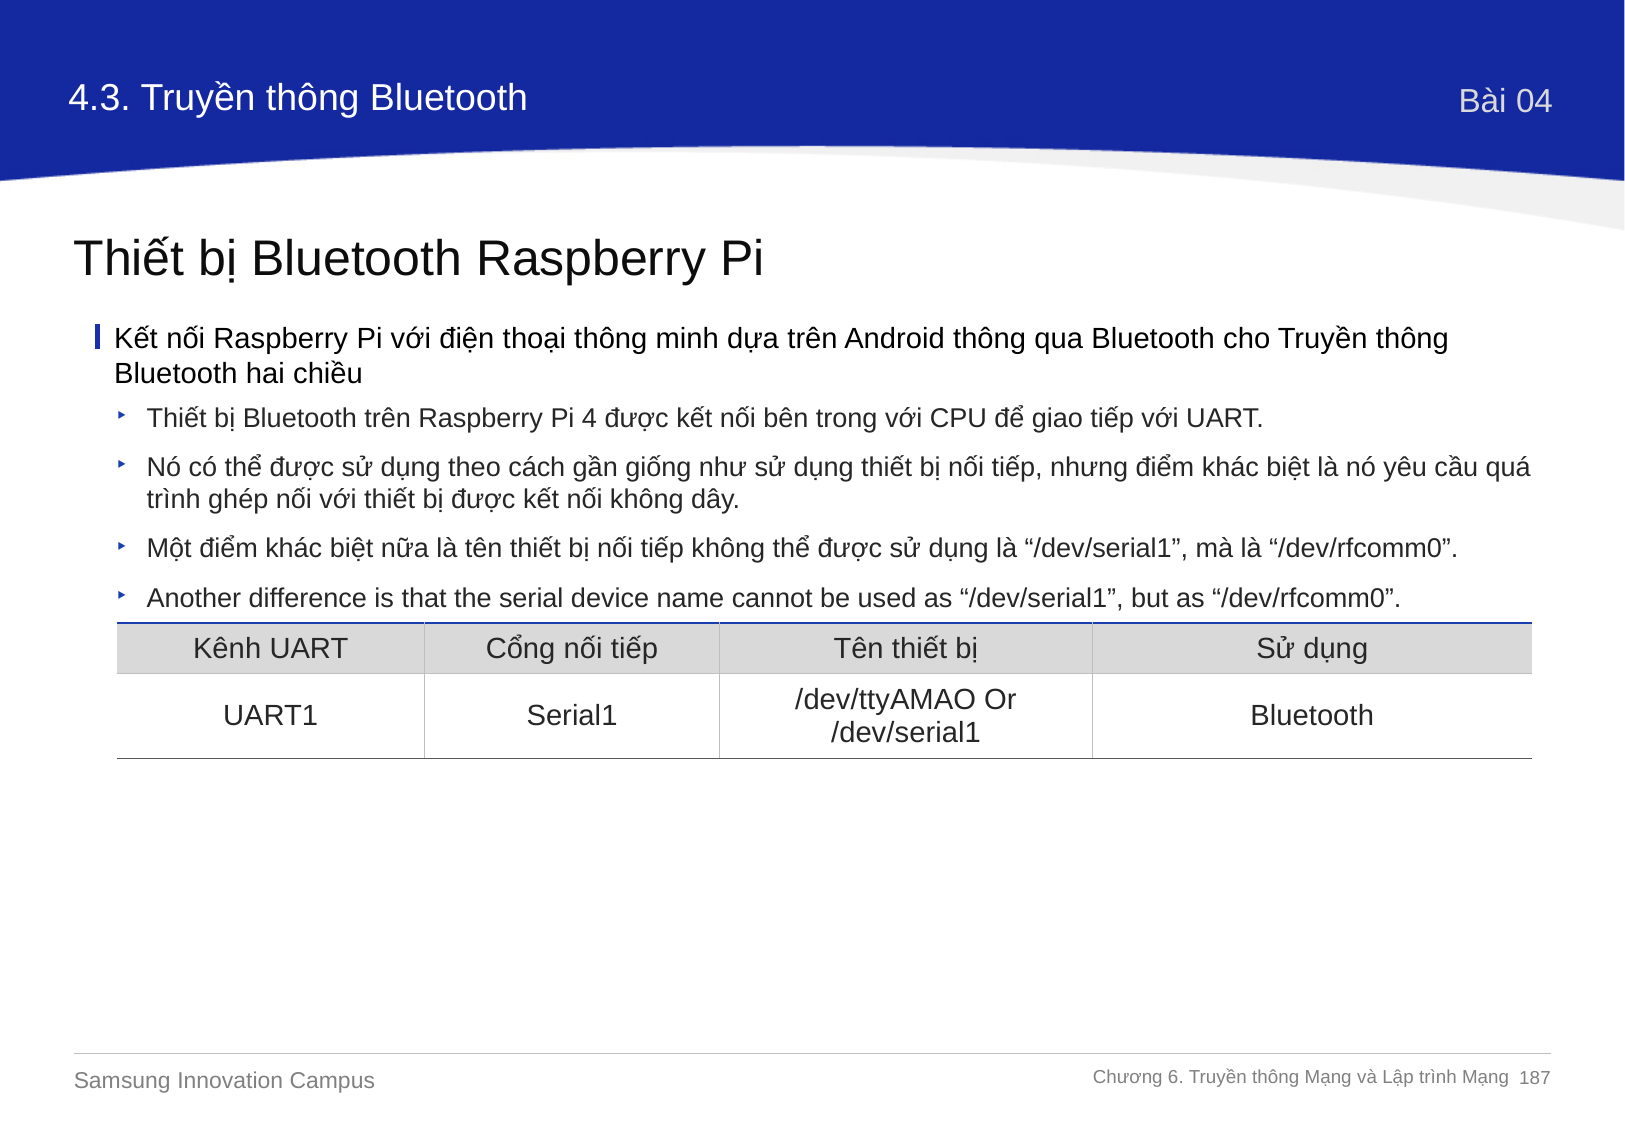

4.3. Truyền thông Bluetooth
Bài 04
Thiết bị Bluetooth Raspberry Pi
Kết nối Raspberry Pi với điện thoại thông minh dựa trên Android thông qua Bluetooth cho Truyền thông Bluetooth hai chiều
Thiết bị Bluetooth trên Raspberry Pi 4 được kết nối bên trong với CPU để giao tiếp với UART.
Nó có thể được sử dụng theo cách gần giống như sử dụng thiết bị nối tiếp, nhưng điểm khác biệt là nó yêu cầu quá trình ghép nối với thiết bị được kết nối không dây.
Một điểm khác biệt nữa là tên thiết bị nối tiếp không thể được sử dụng là “/dev/serial1”, mà là “/dev/rfcomm0”.
Another difference is that the serial device name cannot be used as “/dev/serial1”, but as “/dev/rfcomm0”.
| Kênh UART | Cổng nối tiếp | Tên thiết bị | Sử dụng |
| --- | --- | --- | --- |
| UART1 | Serial1 | /dev/ttyAMAO Or /dev/serial1 | Bluetooth |